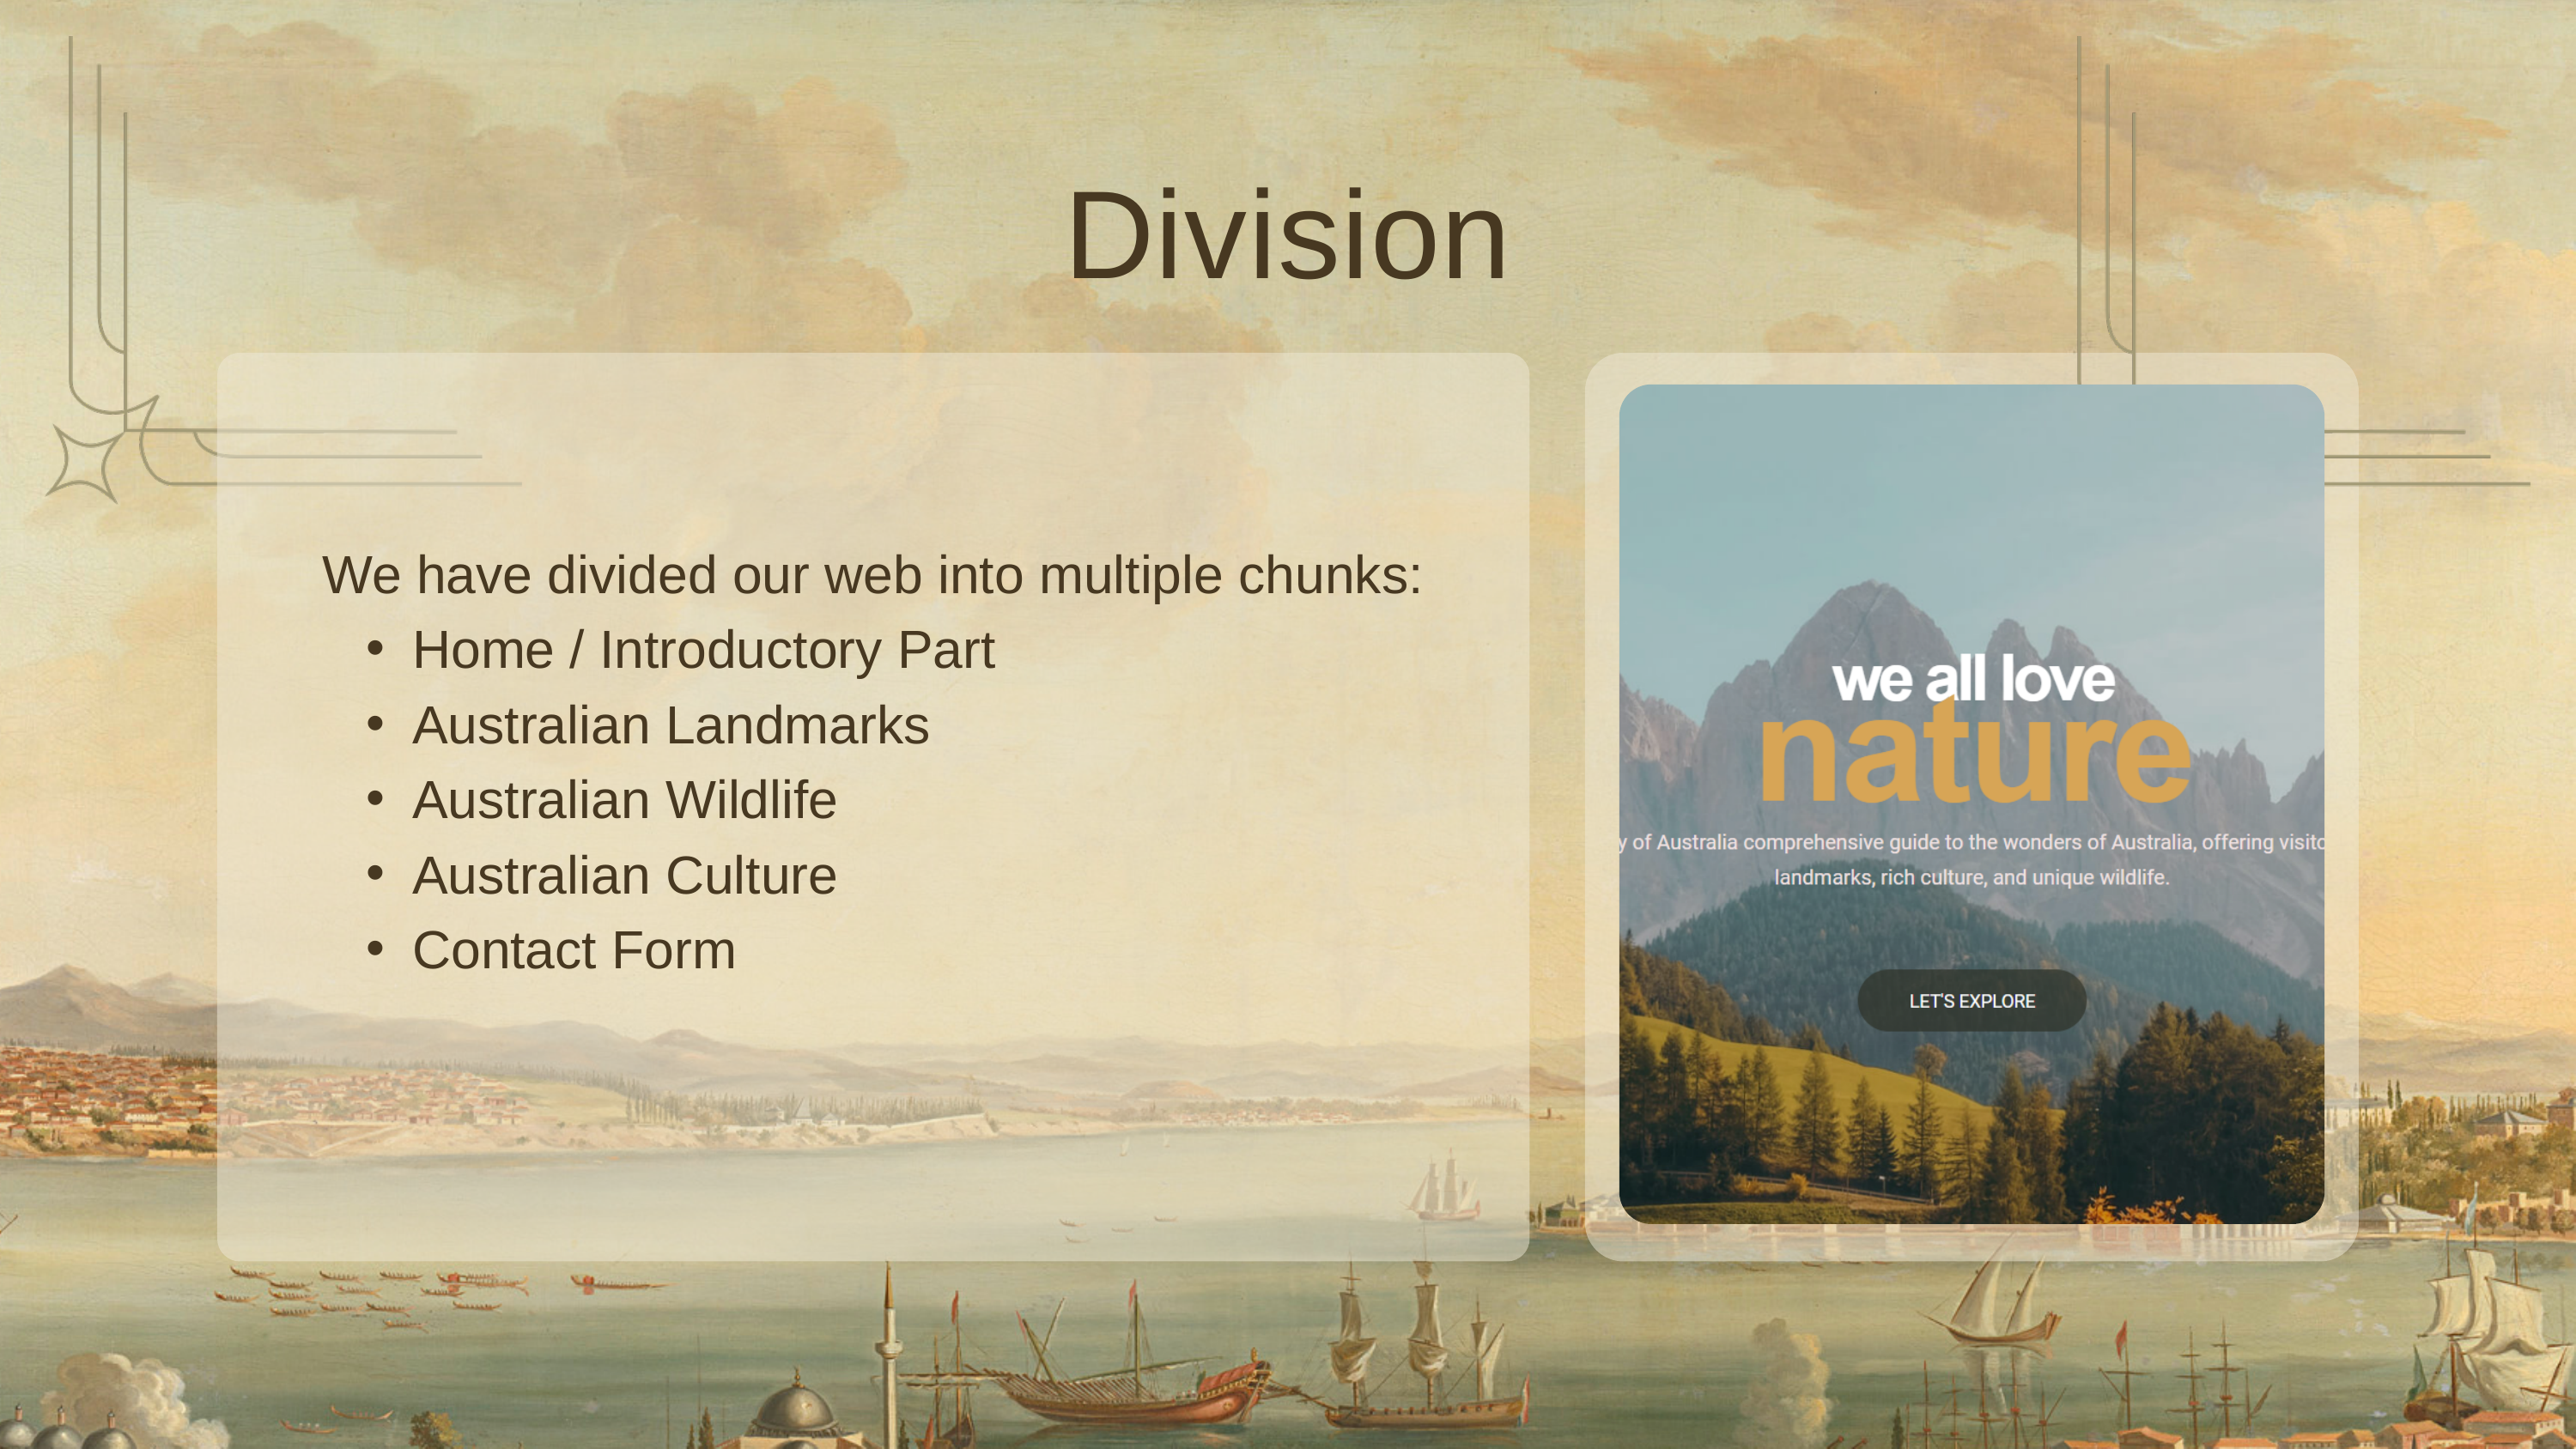

Division

We have divided our web into multiple chunks:
Home / Introductory Part
Australian Landmarks
Australian Wildlife
Australian Culture
Contact Form